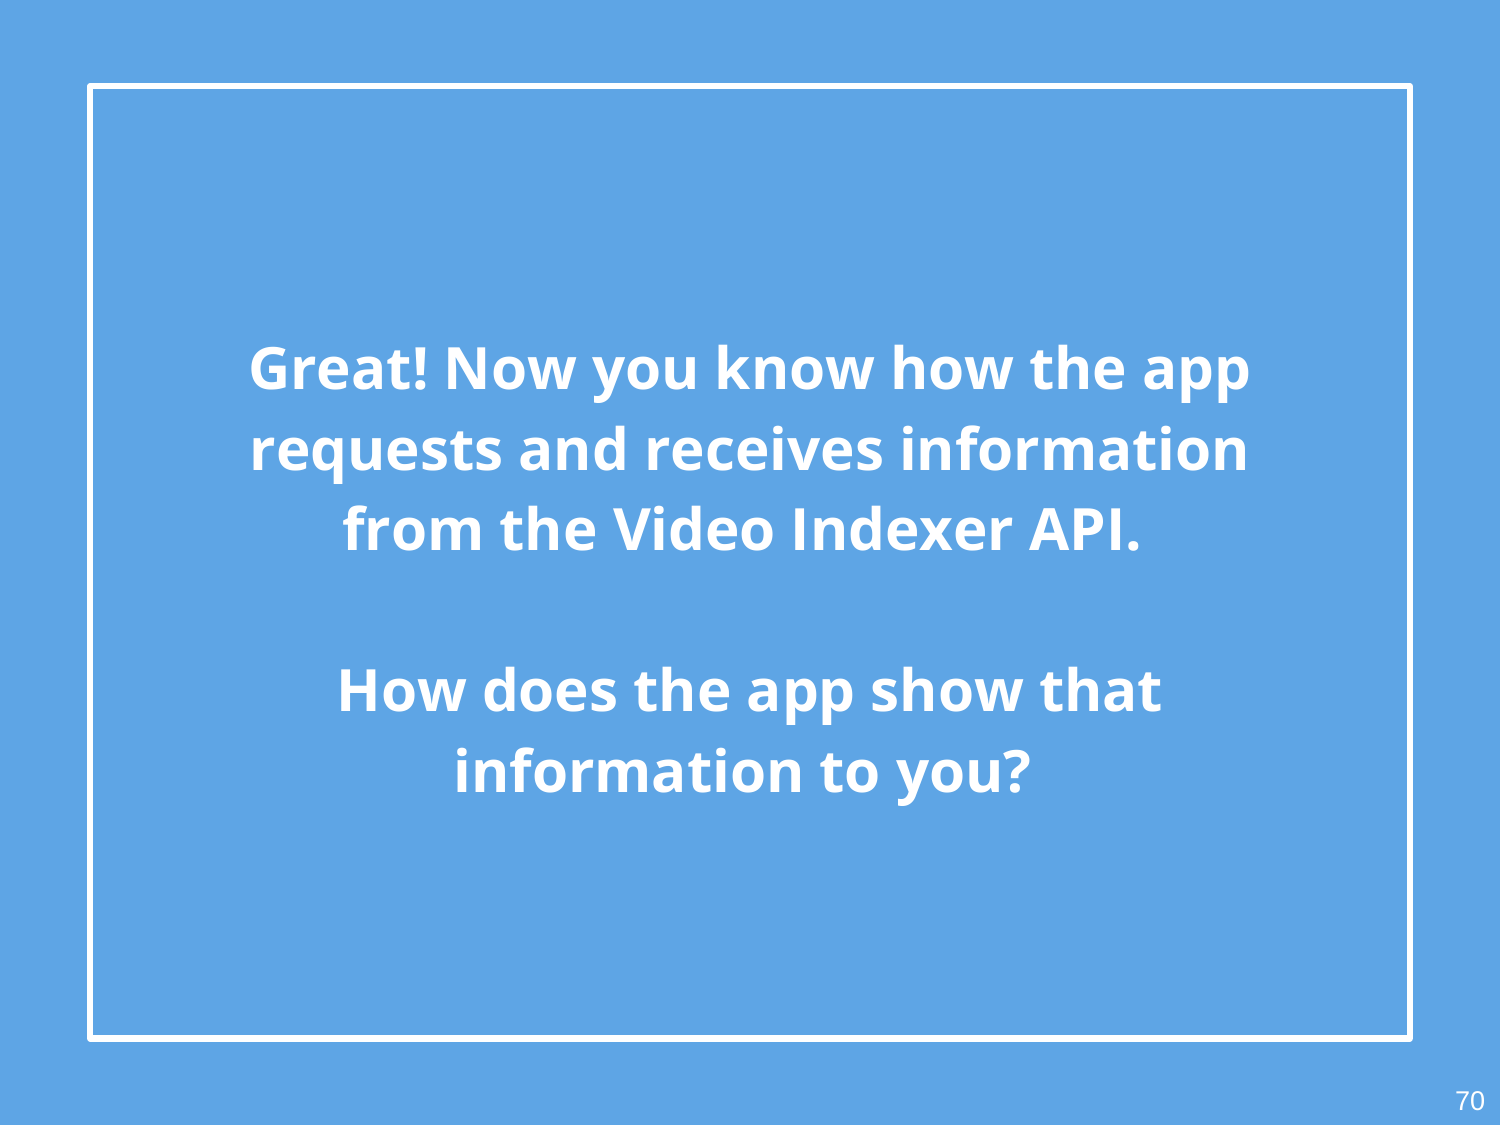

Great! Now you know how the app requests and receives information from the Video Indexer API.
How does the app show that information to you?